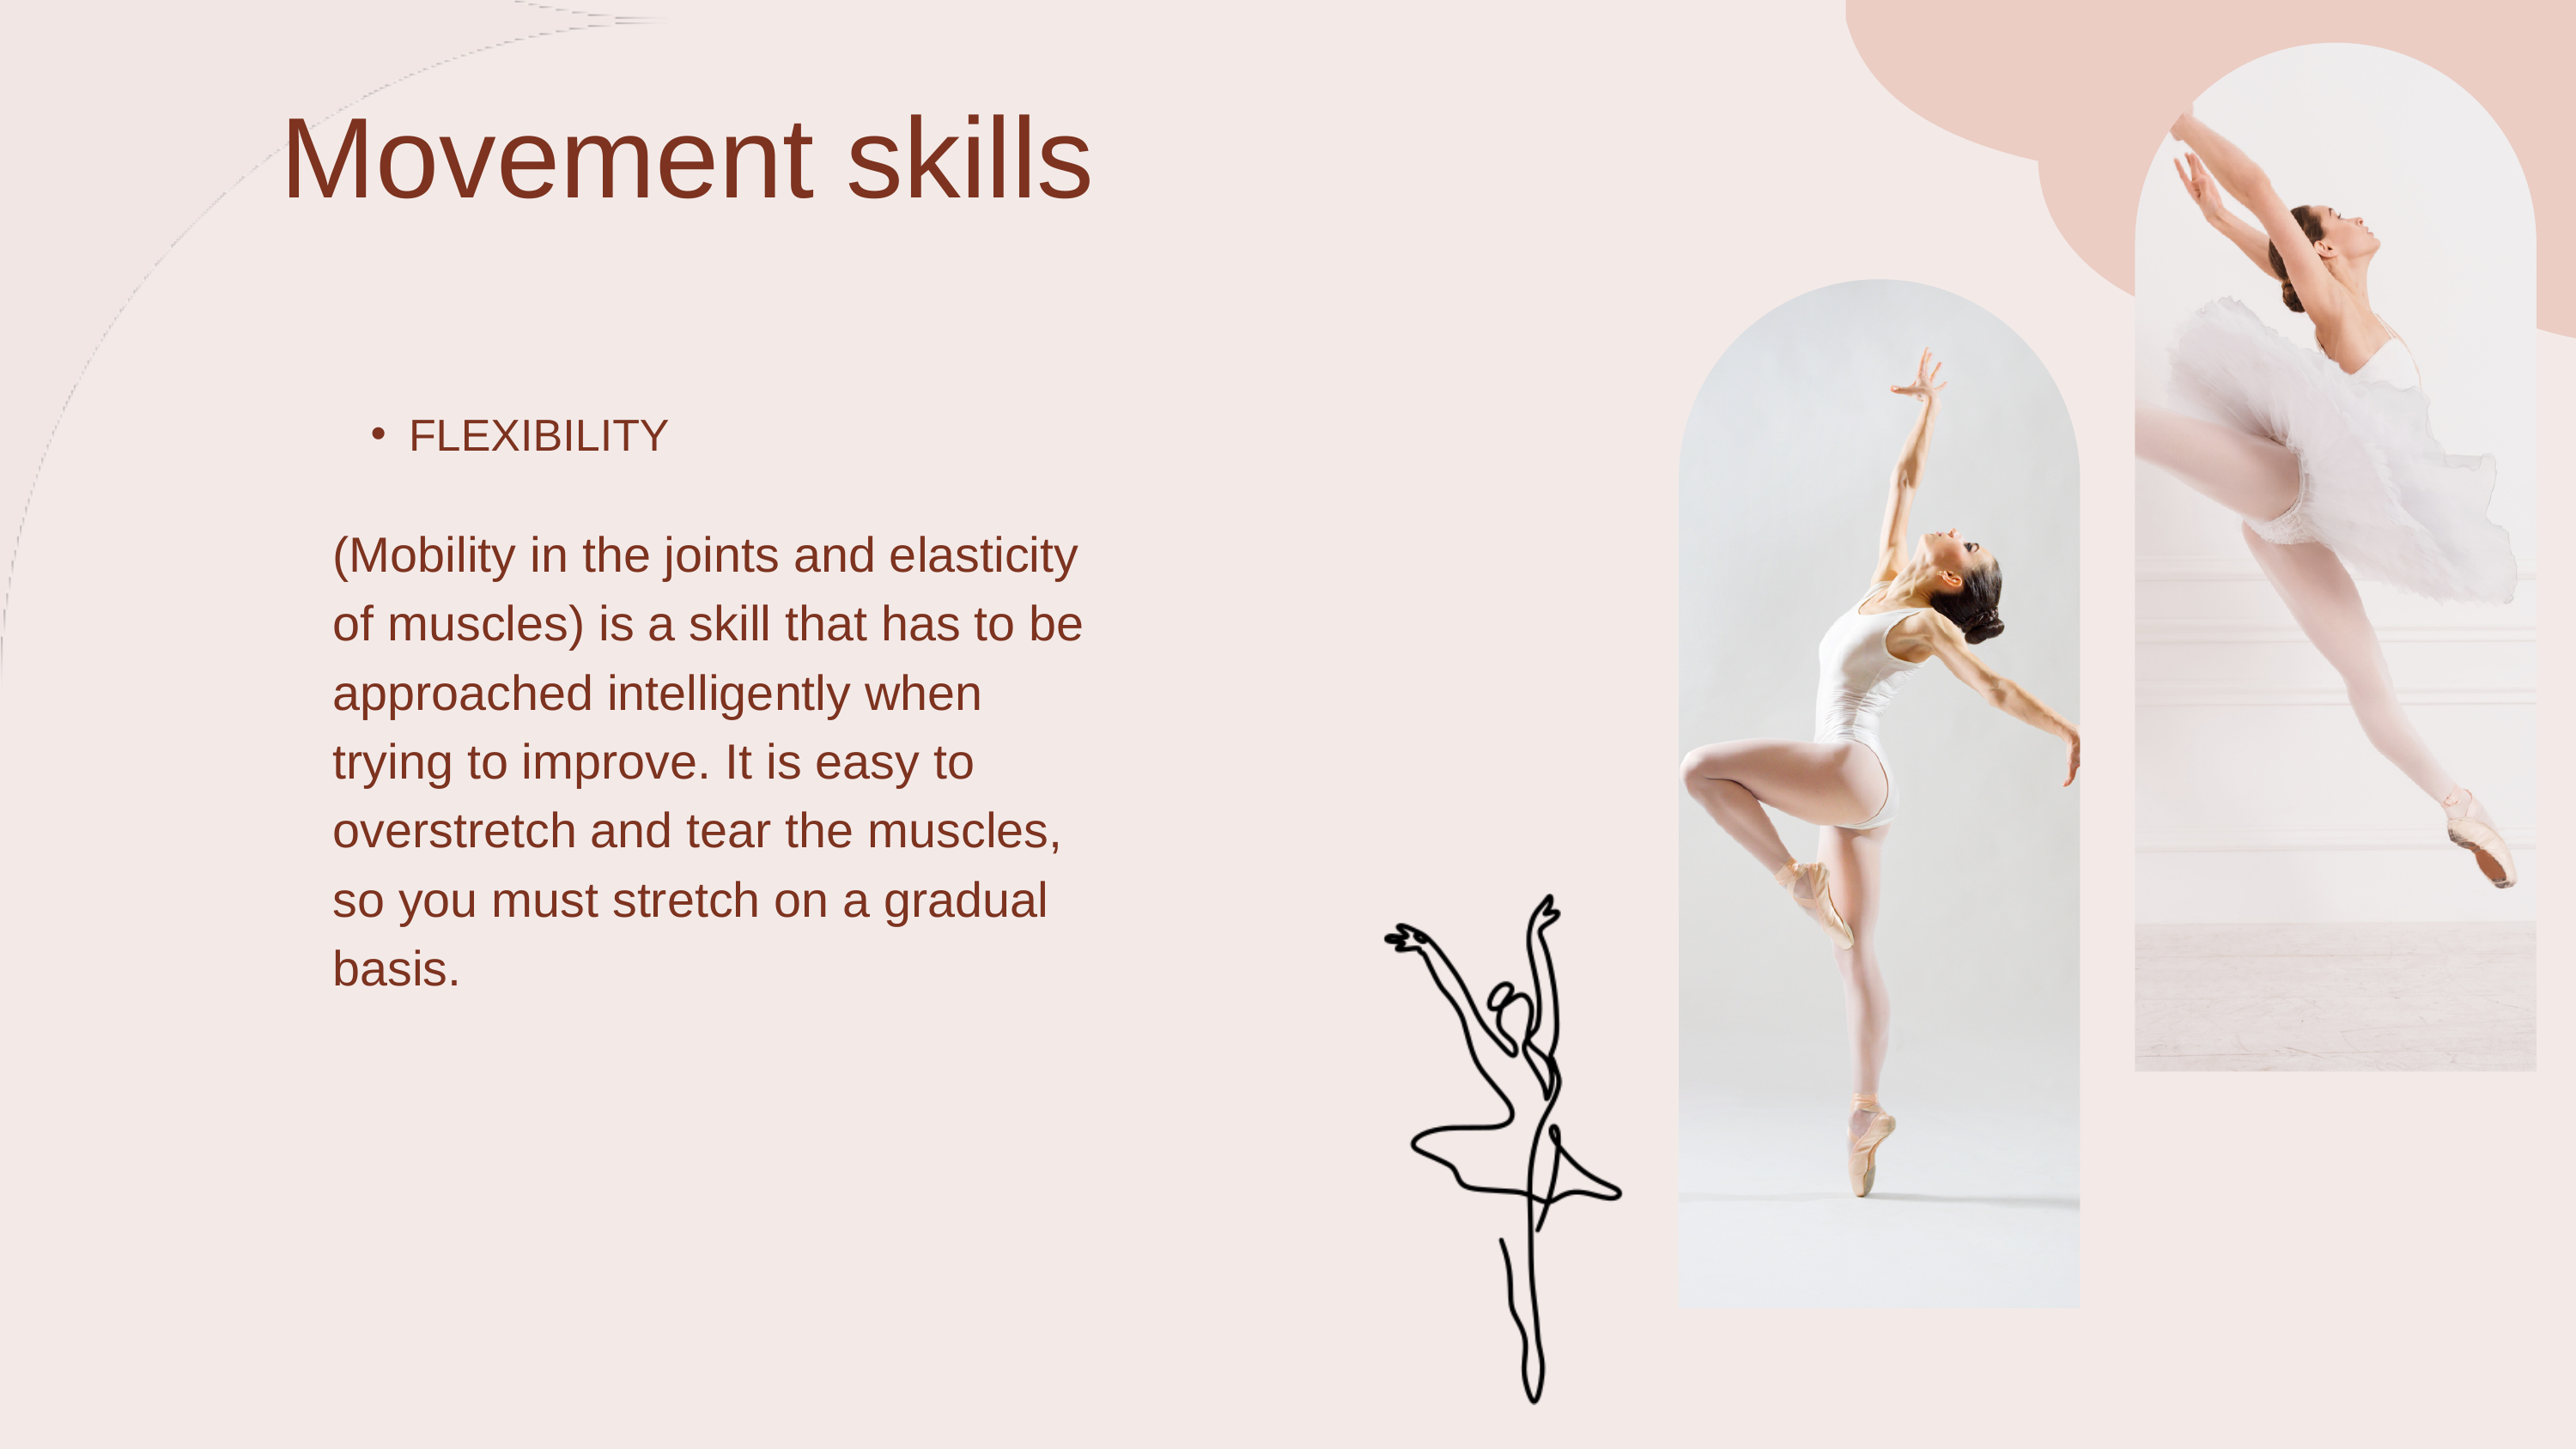

Movement skills

FLEXIBILITY
(Mobility in the joints and elasticity of muscles) is a skill that has to be approached intelligently when trying to improve. It is easy to overstretch and tear the muscles, so you must stretch on a gradual basis.